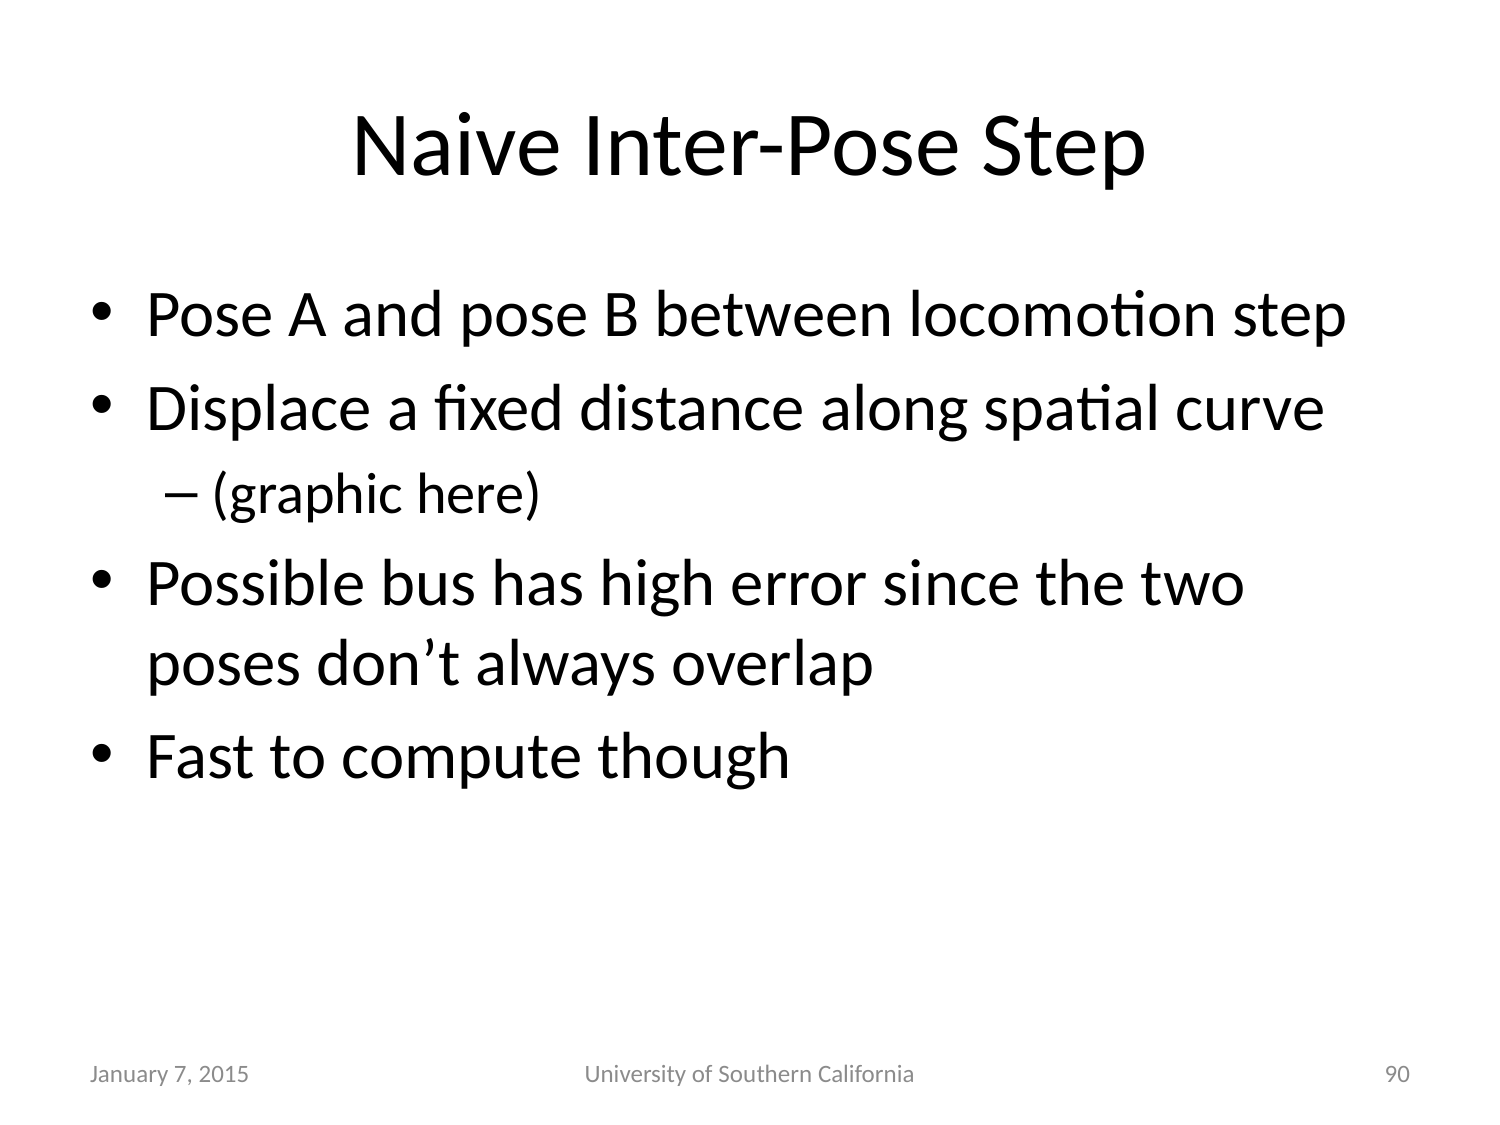

# Naive Inter-Pose Step
Pose A and pose B between locomotion step
Displace a fixed distance along spatial curve
(graphic here)
Possible bus has high error since the two poses don’t always overlap
Fast to compute though

January 7, 2015
University of Southern California
90